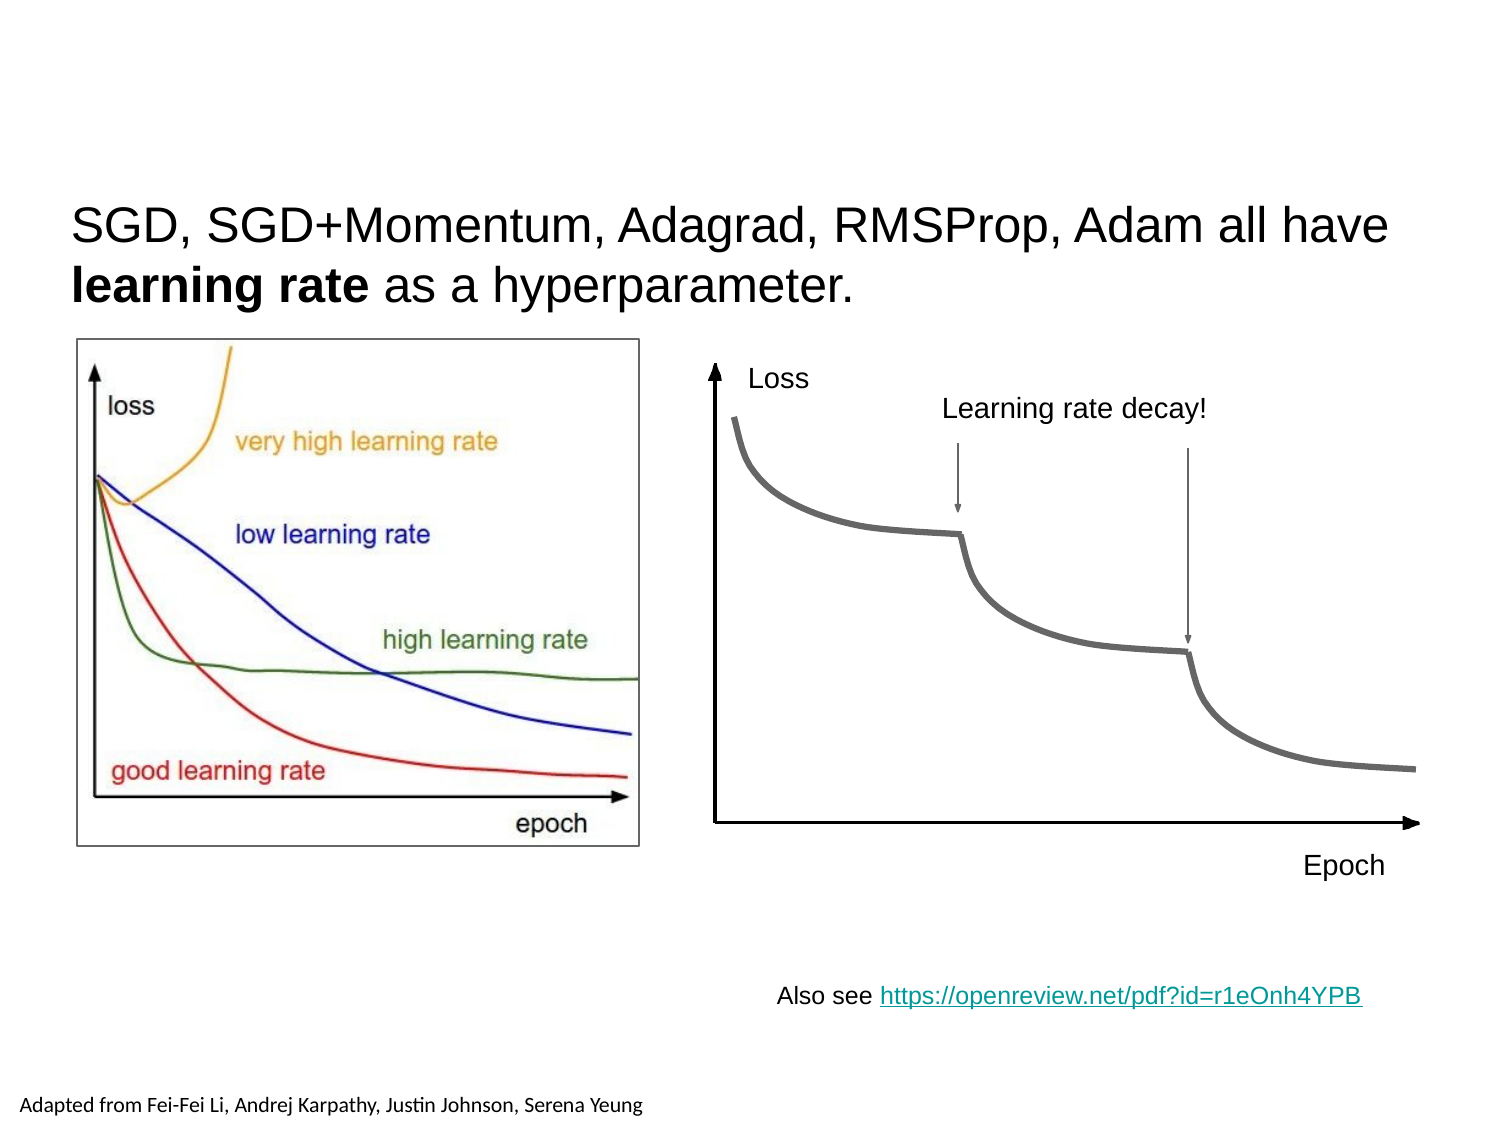

# SGD, SGD+Momentum, Adagrad, RMSProp, Adam all have
learning rate as a hyperparameter.

Loss
Learning rate decay!

Lecture 7 - 92
April 24, 2018

Epoch
Fei-Fei Li & Justin Johnson & Serena Yeung	Lecture 7 -	April 24, 2018
Also see https://openreview.net/pdf?id=r1eOnh4YPB
Adapted from Fei-Fei Li, Andrej Karpathy, Justin Johnson, Serena Yeung